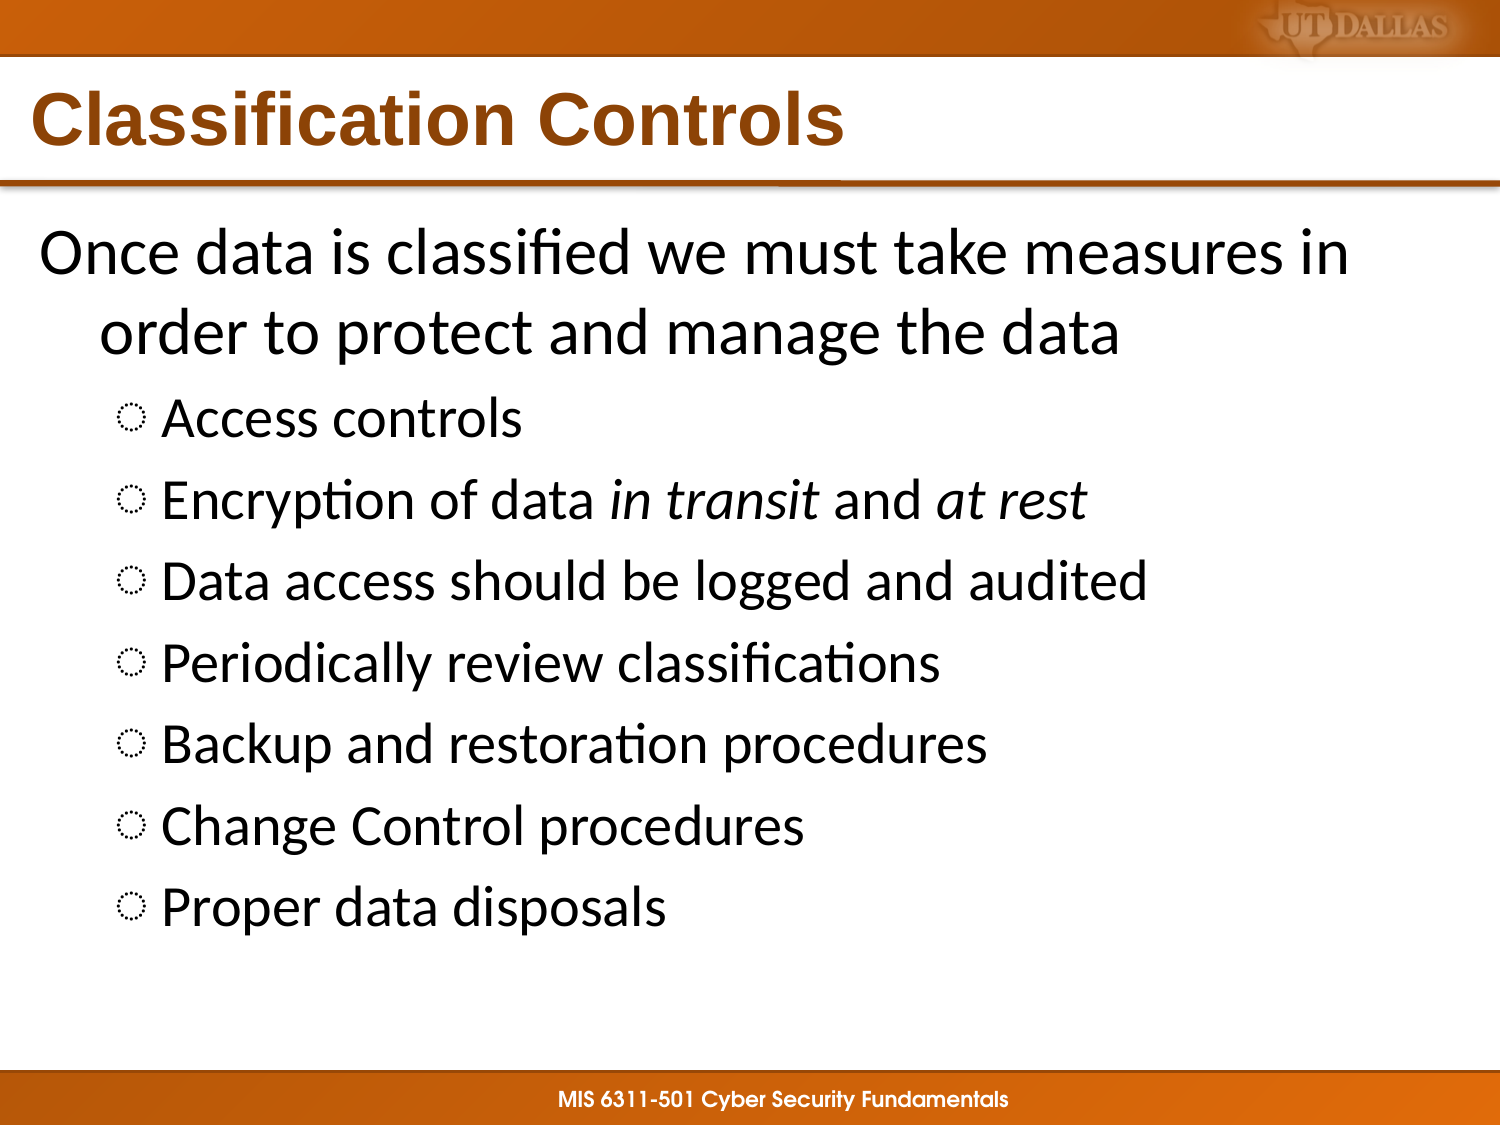

# Classification Controls
Once data is classified we must take measures in order to protect and manage the data
Access controls
Encryption of data in transit and at rest
Data access should be logged and audited
Periodically review classifications
Backup and restoration procedures
Change Control procedures
Proper data disposals